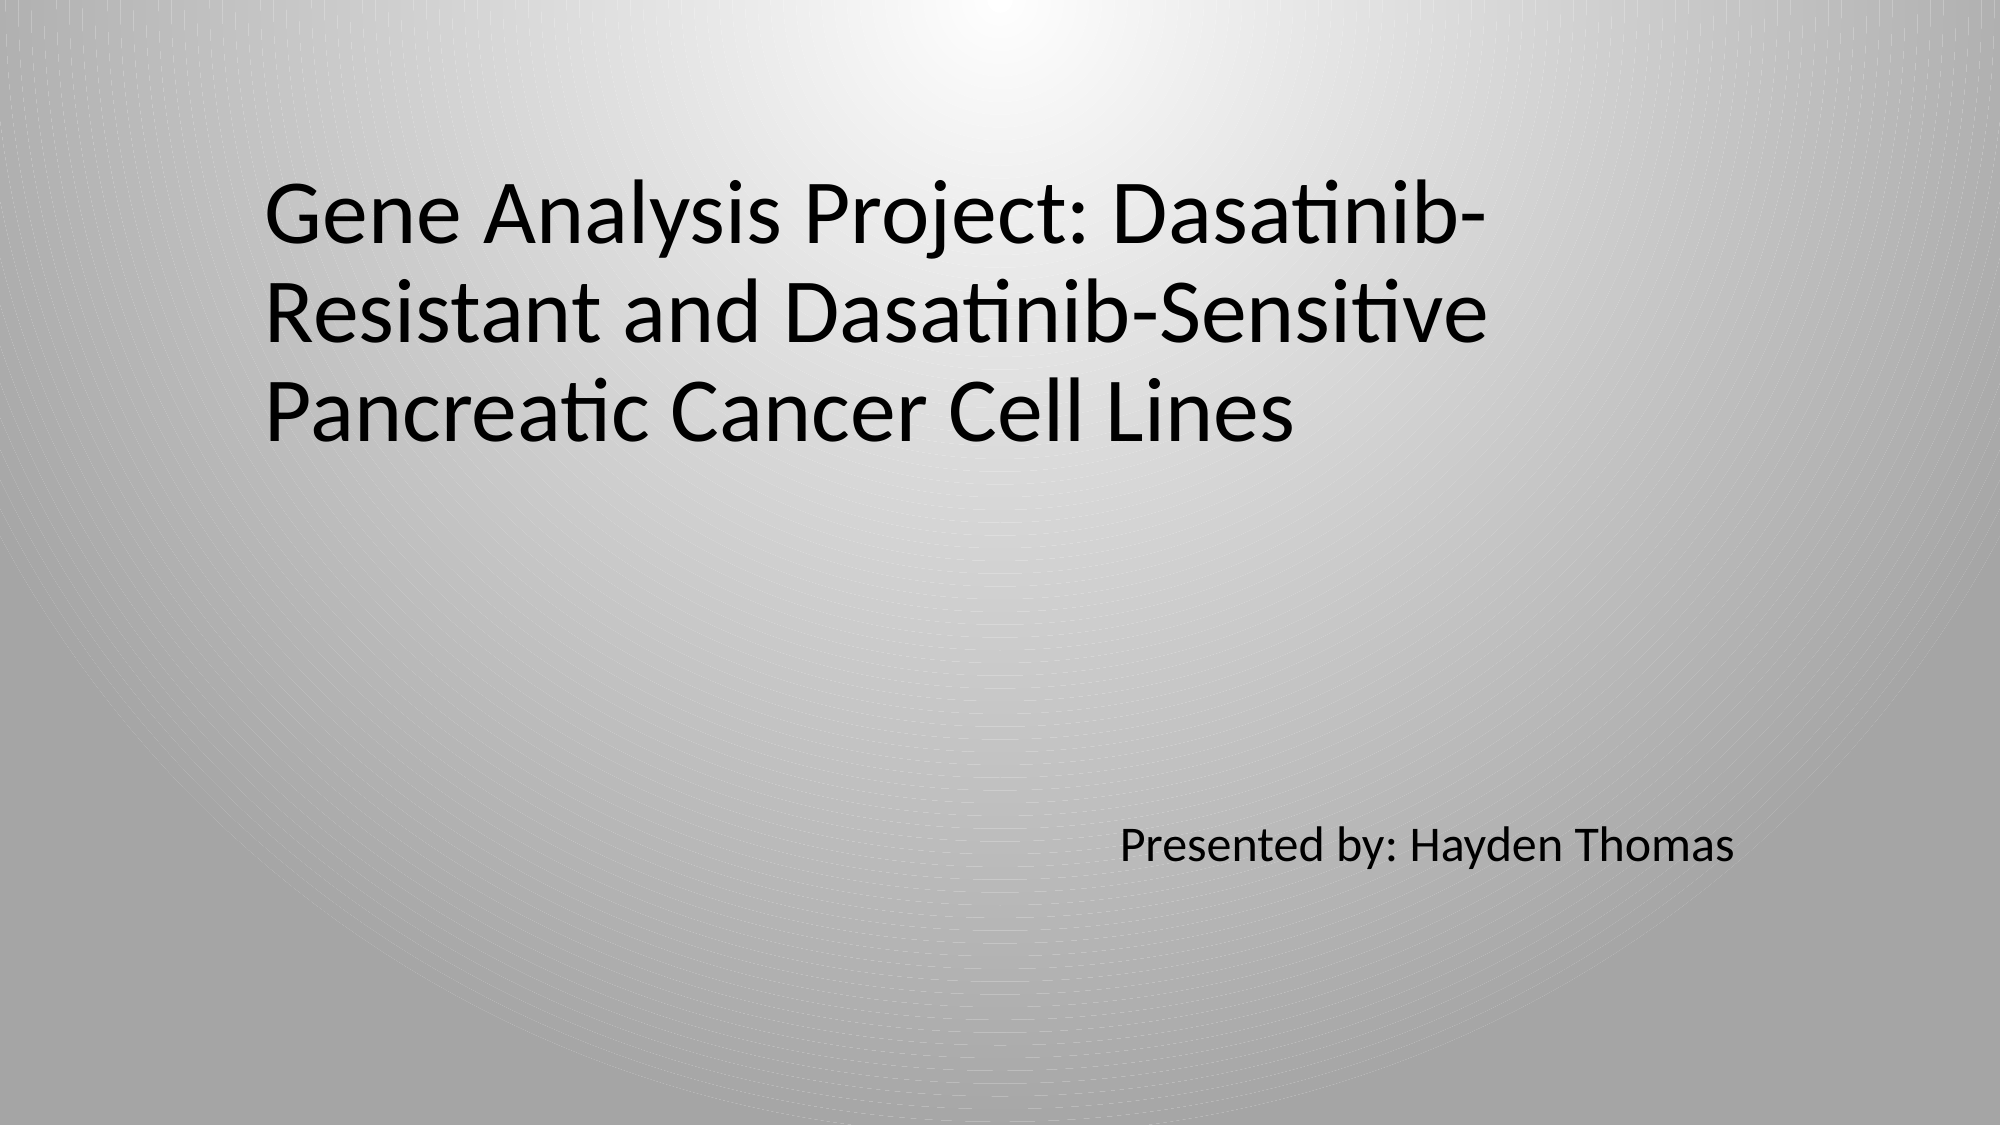

# Gene Analysis Project: Dasatinib-Resistant and Dasatinib-Sensitive Pancreatic Cancer Cell Lines
Presented by: Hayden Thomas